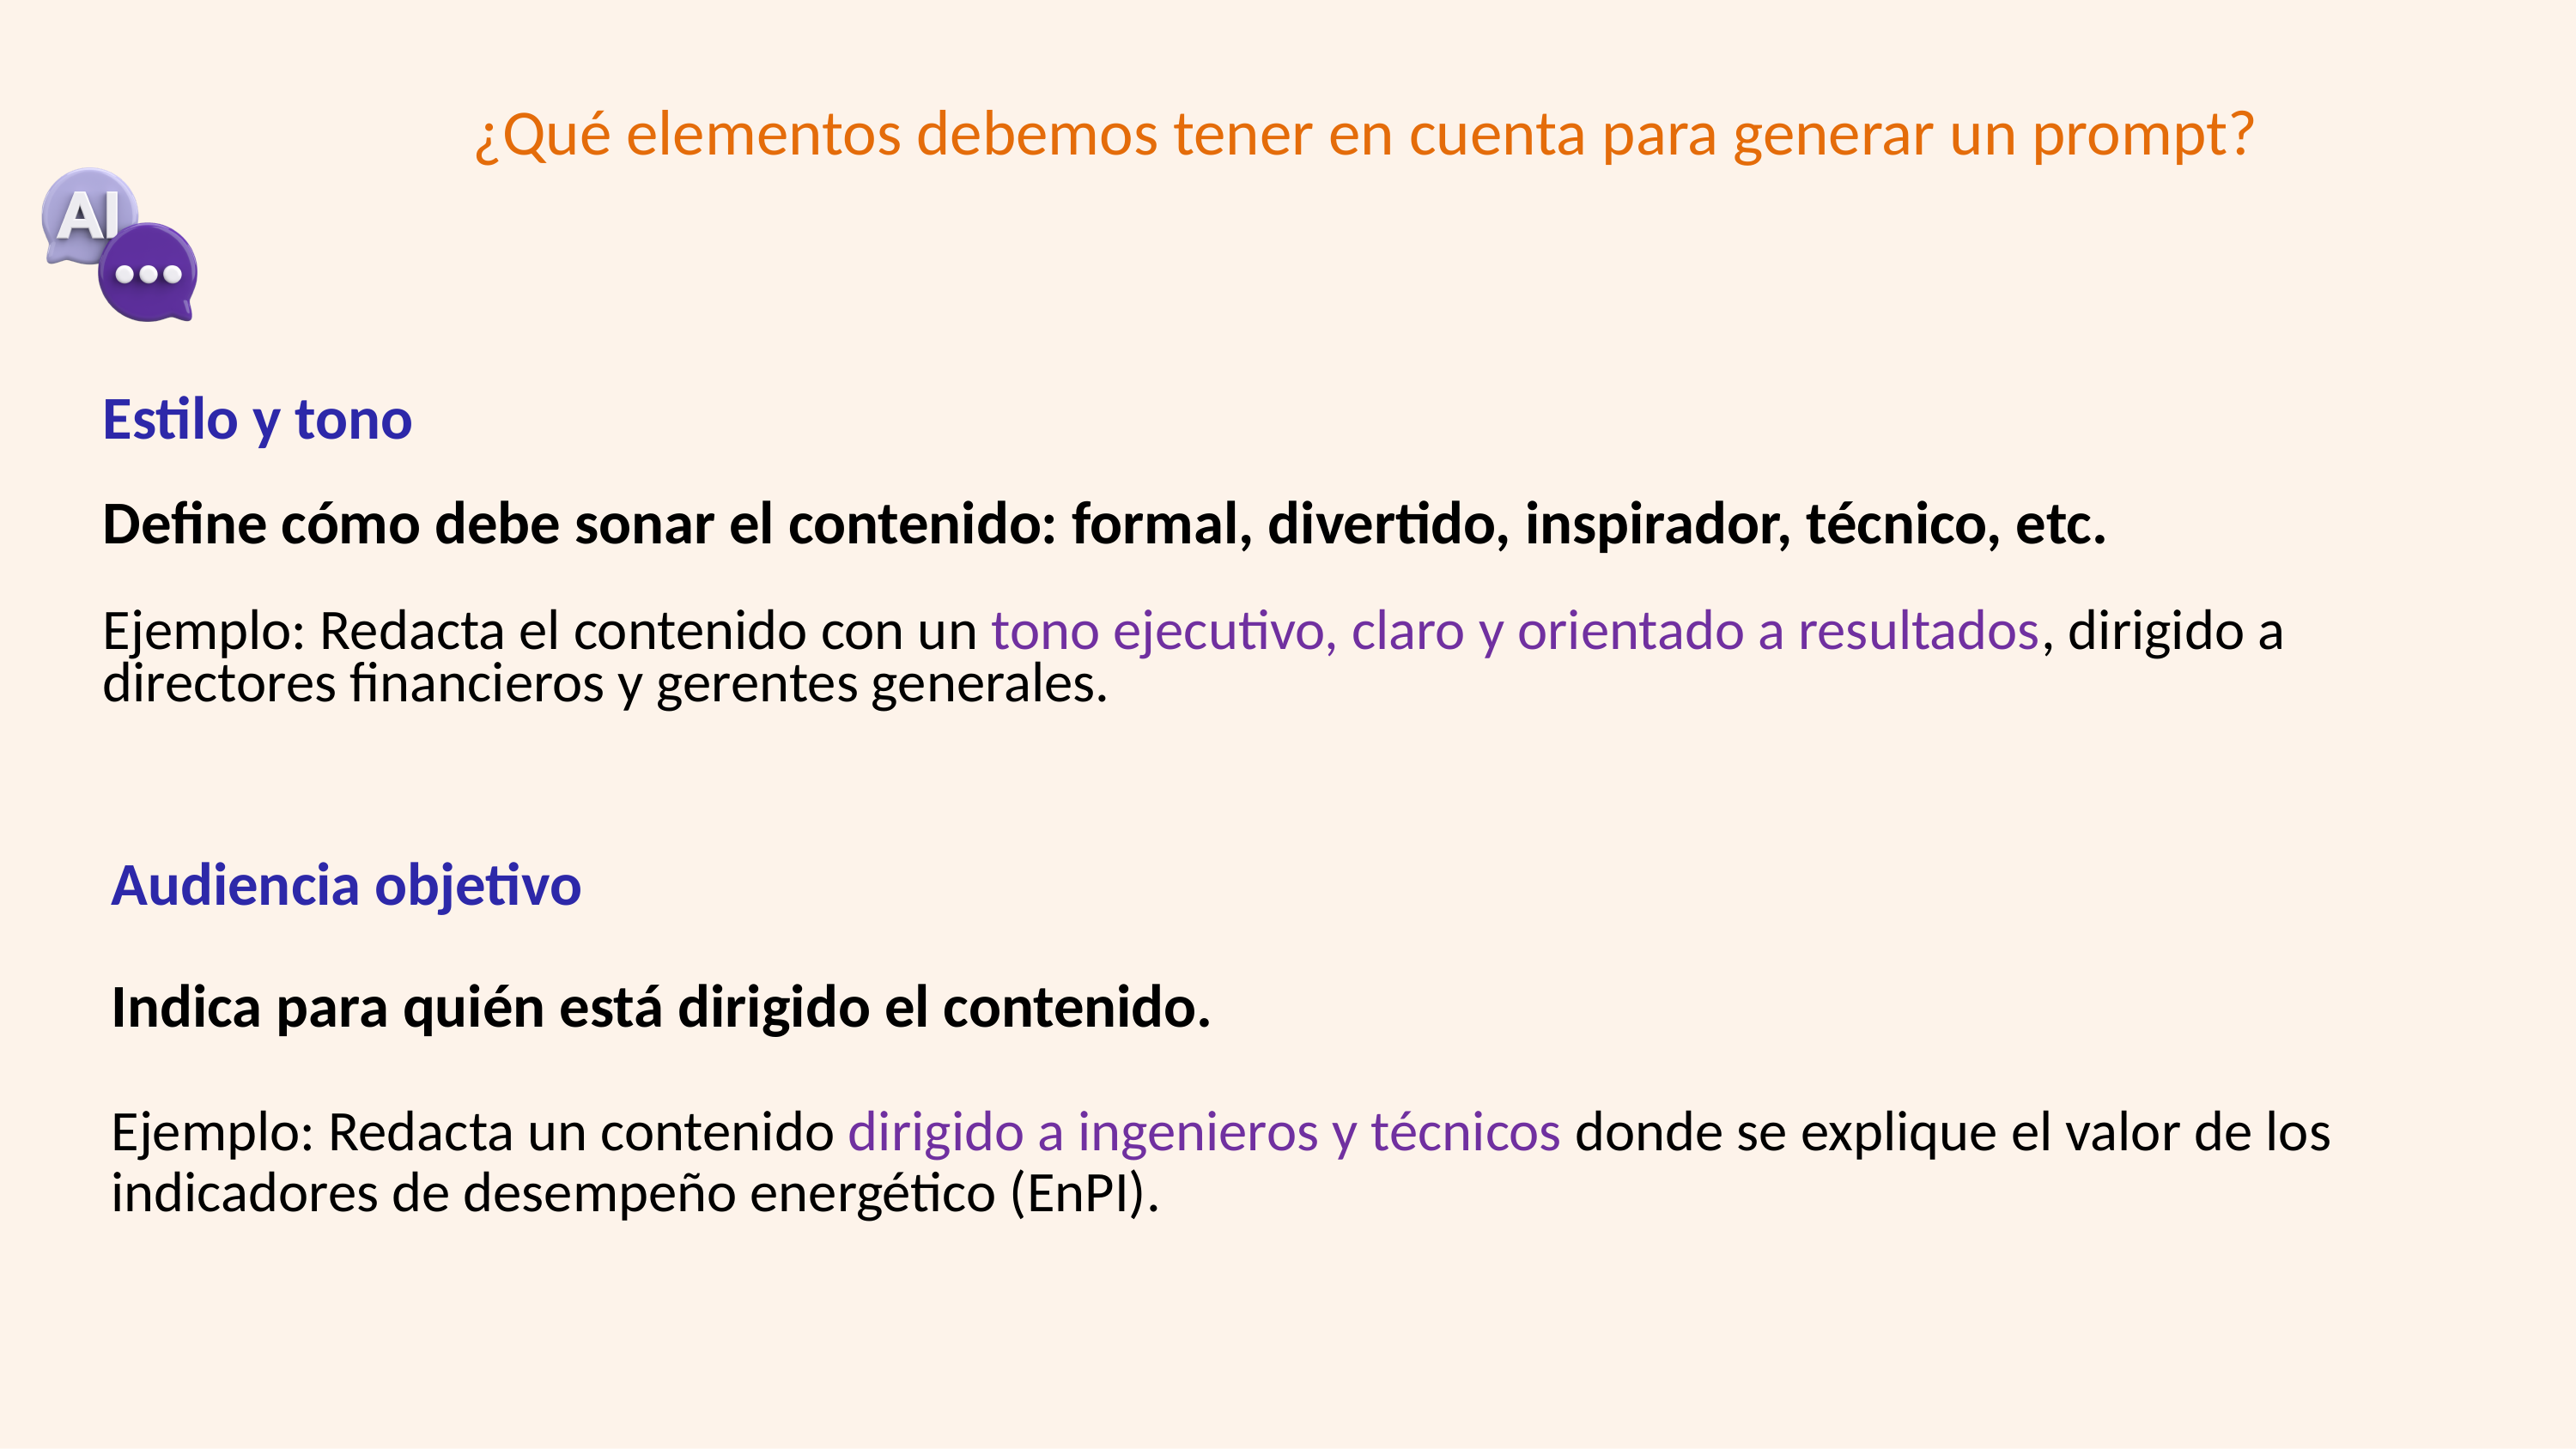

¿Qué elementos debemos tener en cuenta para generar un prompt?

Estilo y tono

Define cómo debe sonar el contenido: formal, divertido, inspirador, técnico, etc.

Ejemplo: Redacta el contenido con un tono ejecutivo, claro y orientado a resultados, dirigido a directores financieros y gerentes generales.
Audiencia objetivo

Indica para quién está dirigido el contenido.

Ejemplo: Redacta un contenido dirigido a ingenieros y técnicos donde se explique el valor de los indicadores de desempeño energético (EnPI).